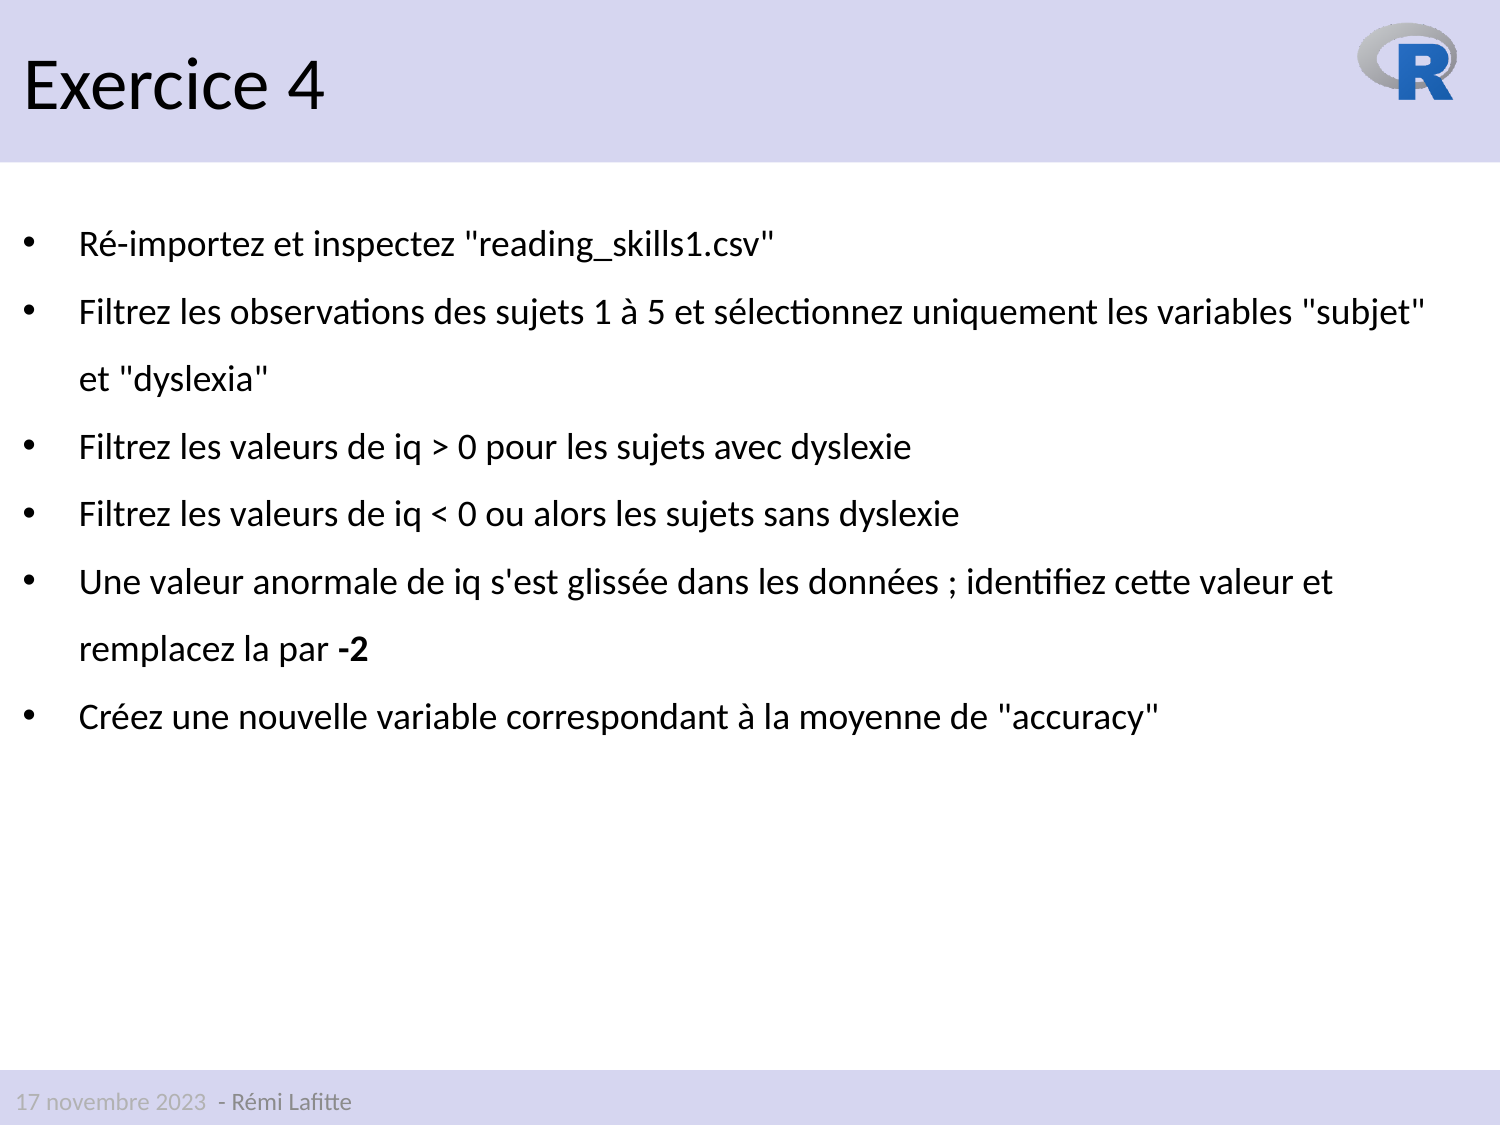

Exercice 4
Ré-importez et inspectez "reading_skills1.csv"
Filtrez les observations des sujets 1 à 5 et sélectionnez uniquement les variables "subjet" et "dyslexia"
Filtrez les valeurs de iq > 0 pour les sujets avec dyslexie
Filtrez les valeurs de iq < 0 ou alors les sujets sans dyslexie
Une valeur anormale de iq s'est glissée dans les données ; identifiez cette valeur et remplacez la par -2
Créez une nouvelle variable correspondant à la moyenne de "accuracy"
17 novembre 2023
69
https://www.reilly-coglab.com/data